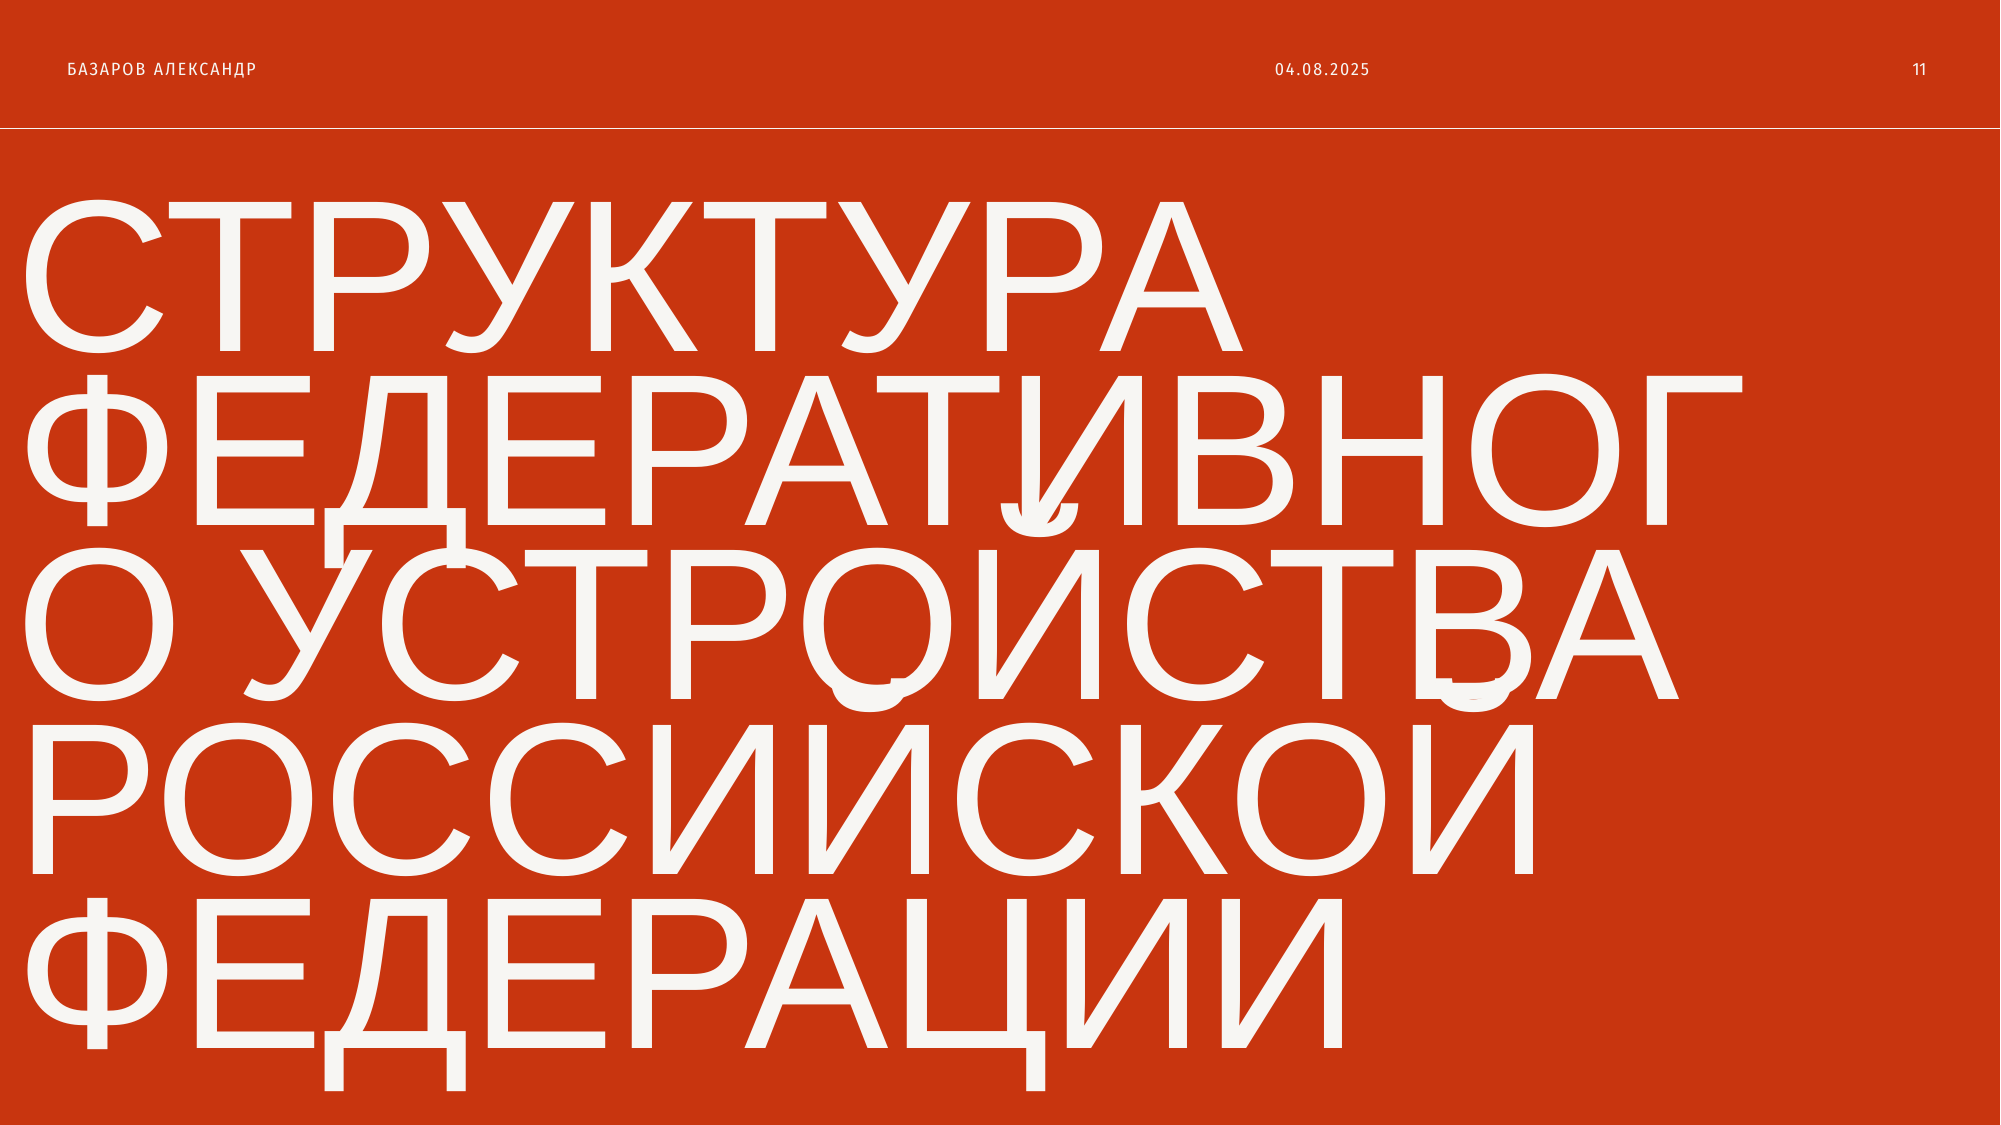

Базаров Александр
04.08.2025
11
# Структура федеративного устройства Российской Федерации